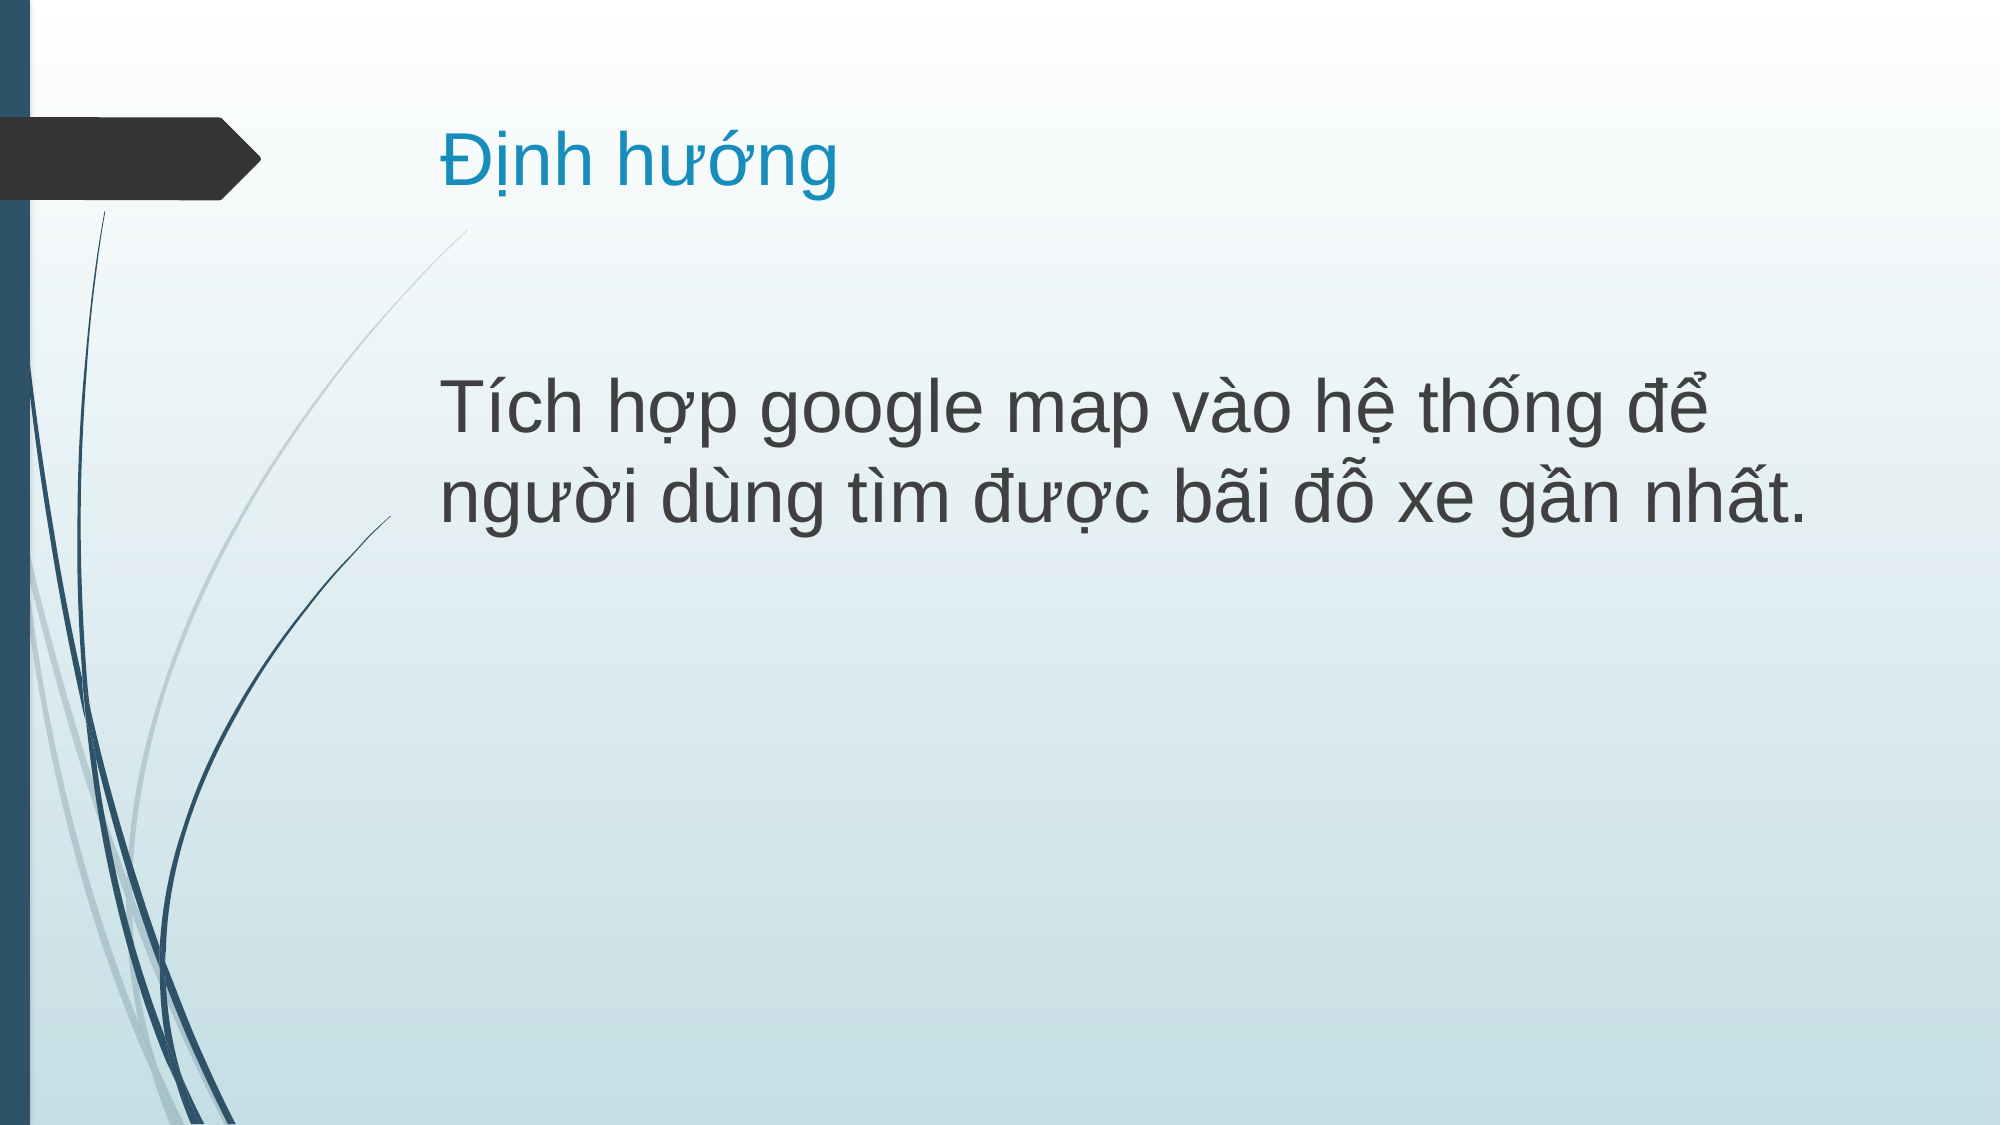

# Định hướng
Tích hợp google map vào hệ thống để người dùng tìm được bãi đỗ xe gần nhất.